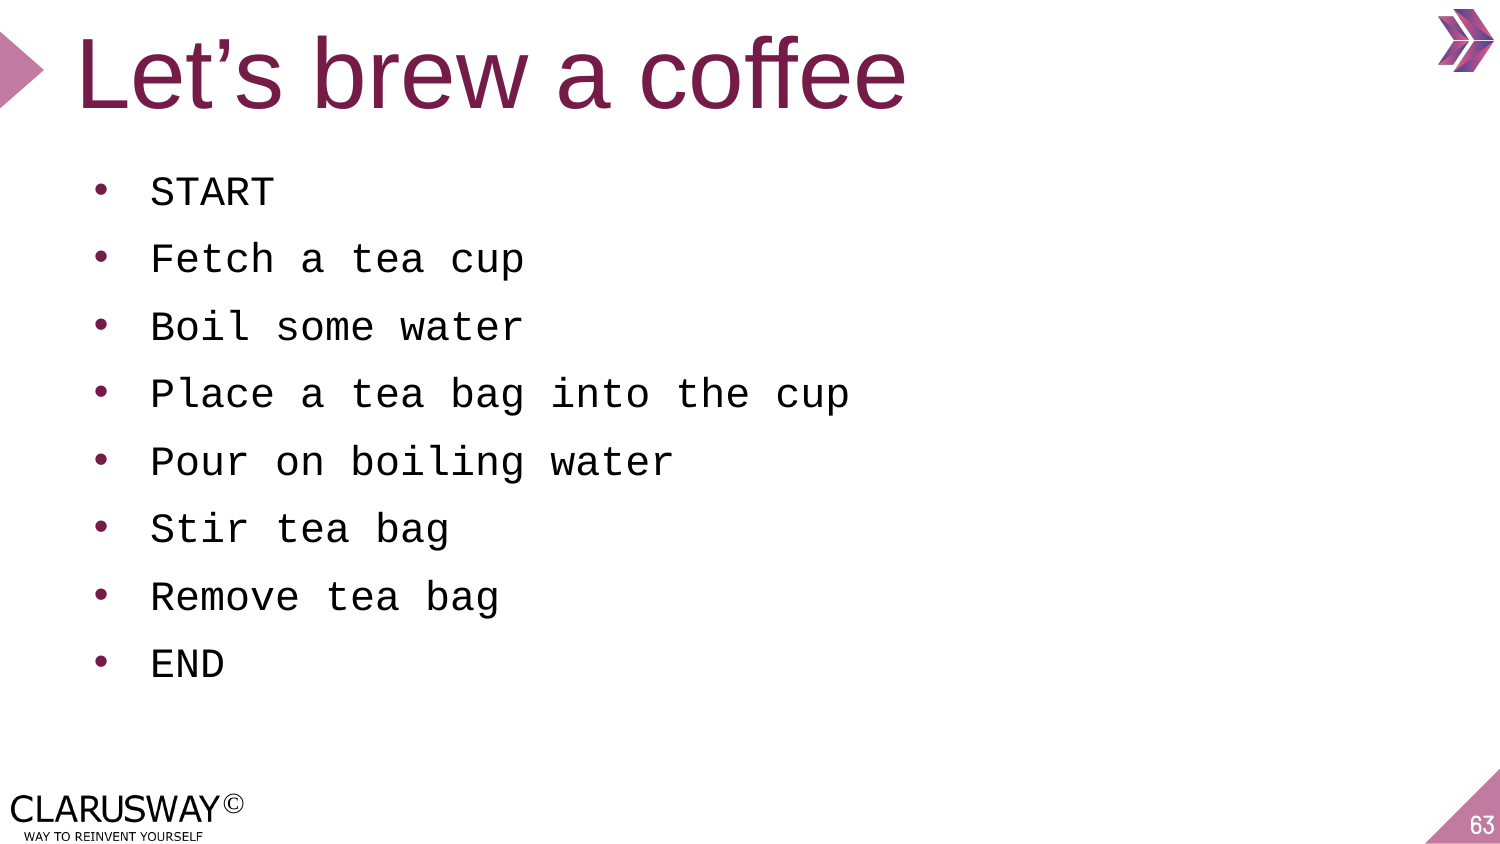

# Let’s brew a coffee
START
Fetch a tea cup
Boil some water
Place a tea bag into the cup
Pour on boiling water
Stir tea bag
Remove tea bag
END

63